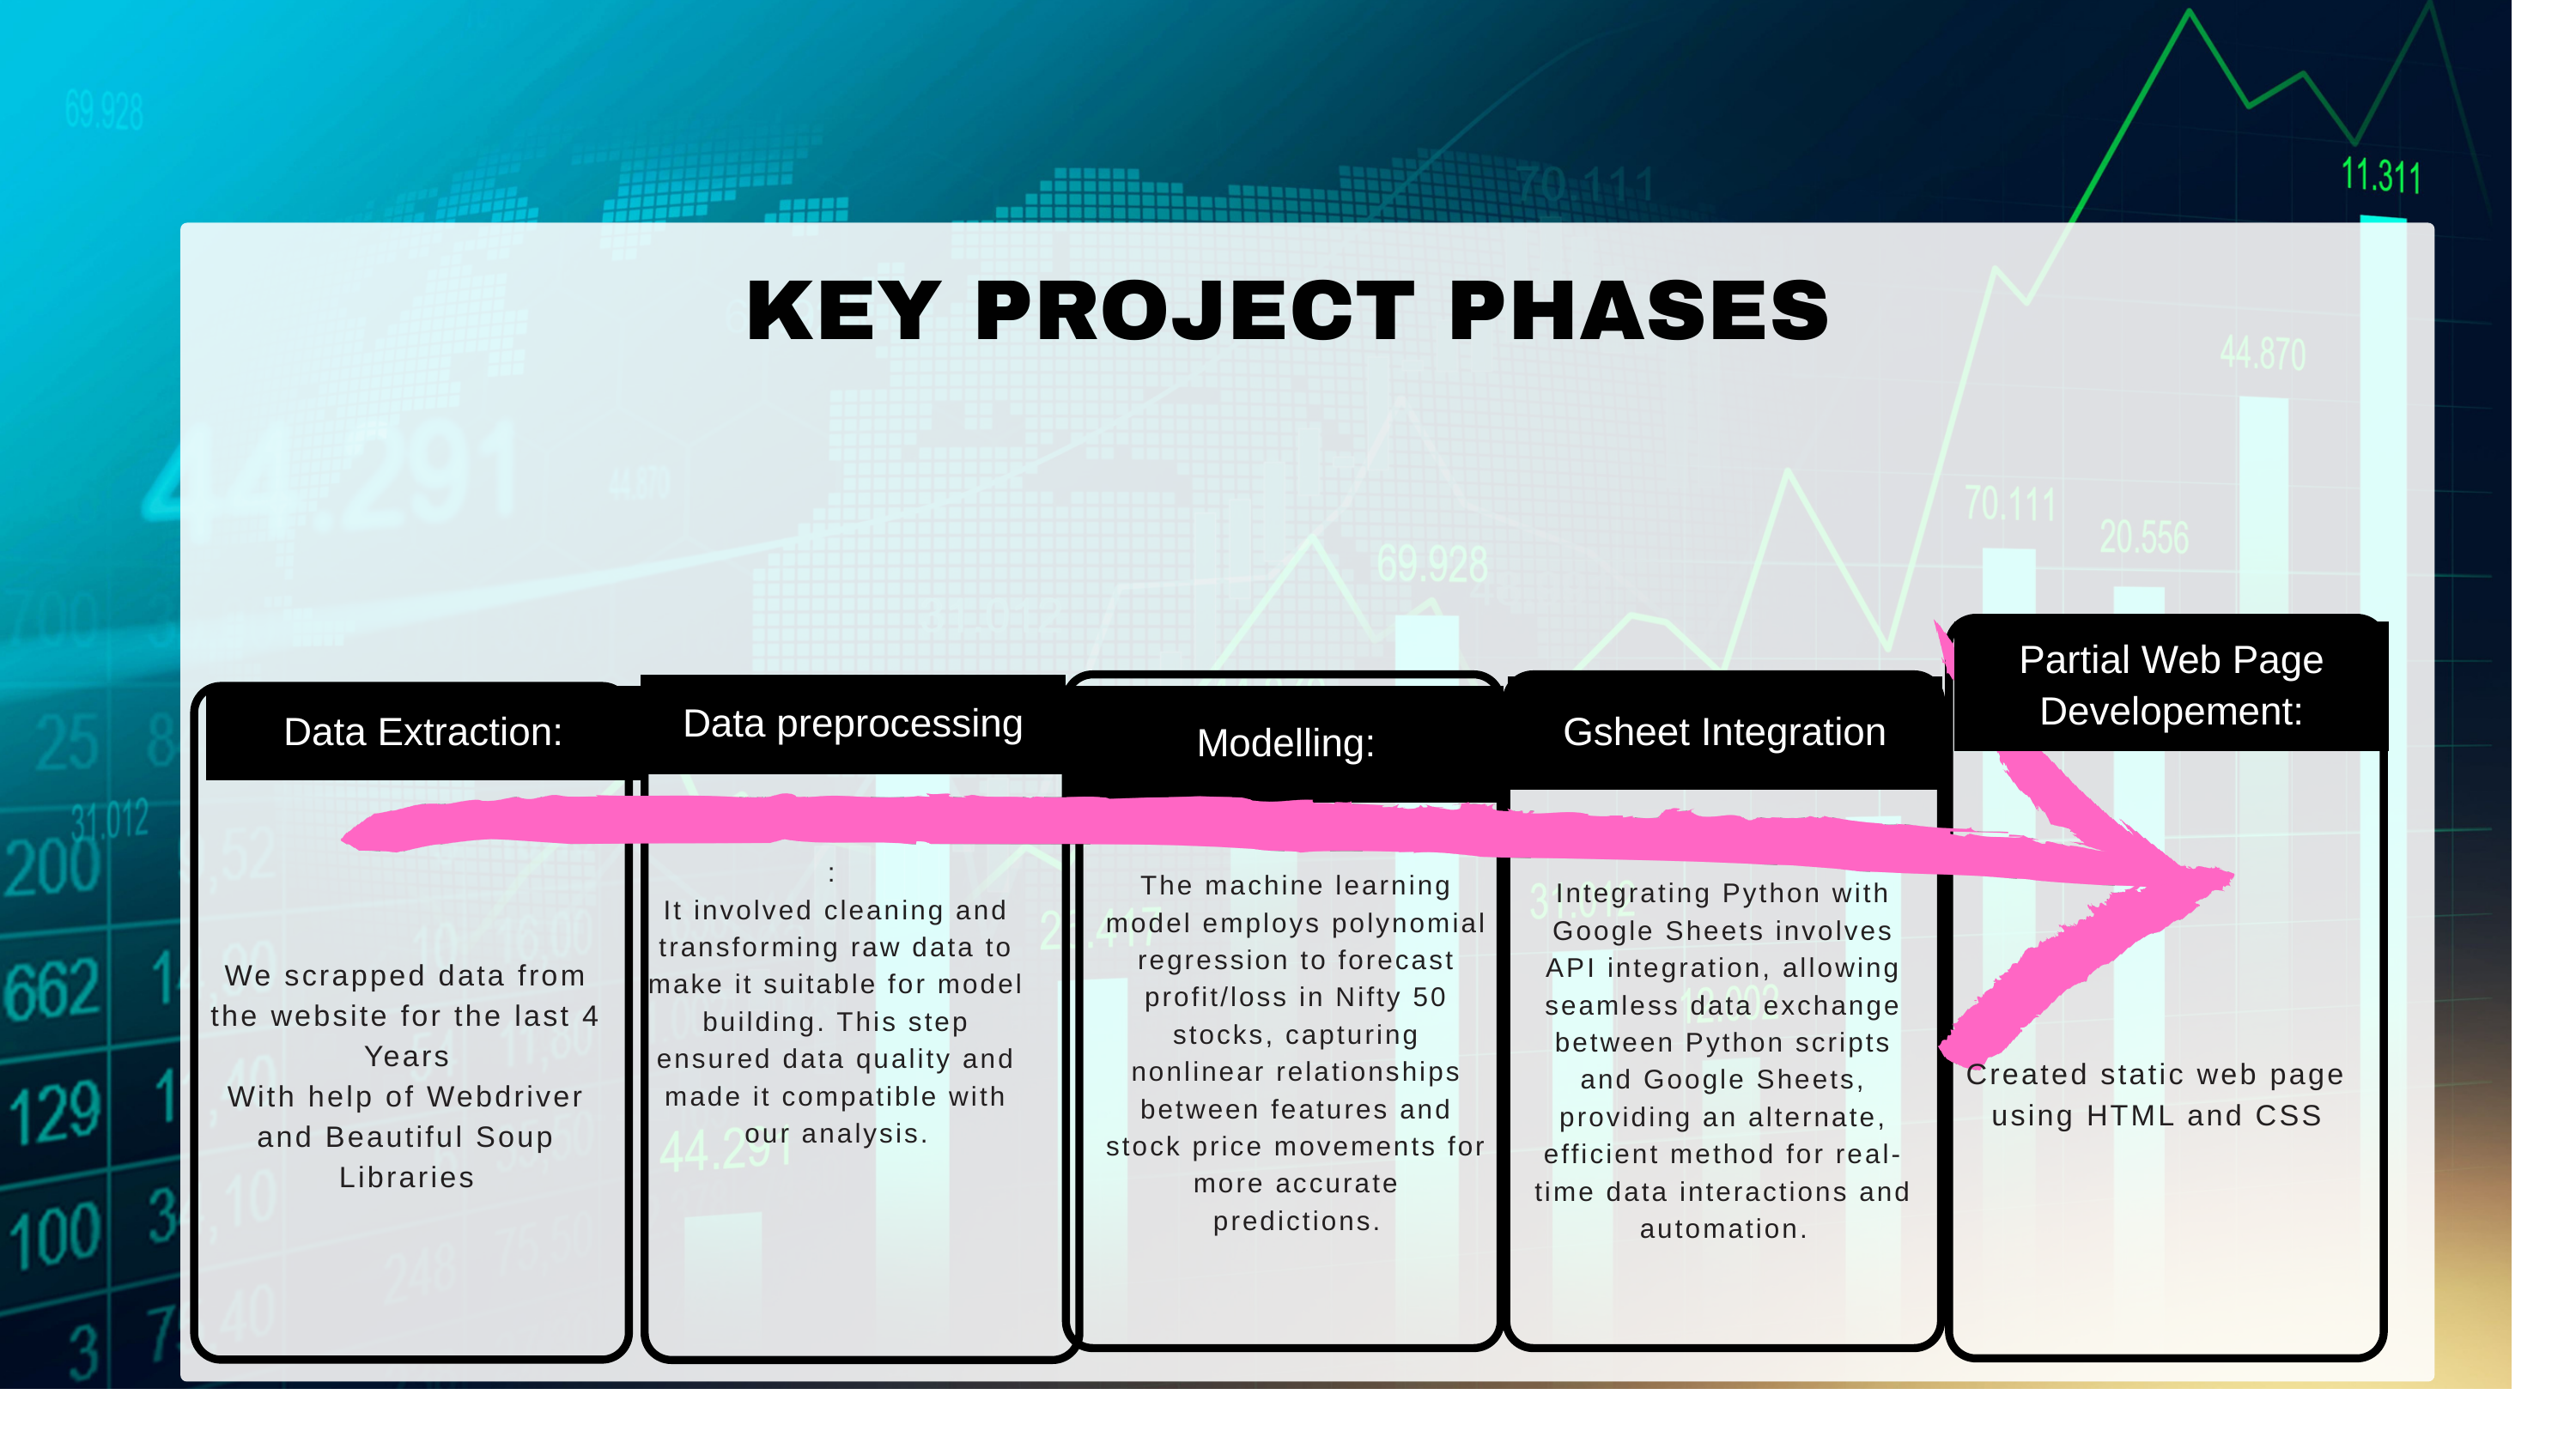

KEY PROJECT PHASES

Partial Web Page Developement:

Data preprocessing

Gsheet Integration

Modelling:

Data Extraction:

:
It involved cleaning and transforming raw data to make it suitable for model building. This step ensured data quality and made it compatible with our analysis.

The machine learning model employs polynomial regression to forecast profit/loss in Nifty 50 stocks, capturing nonlinear relationships between features and stock price movements for more accurate predictions.
Integrating Python with Google Sheets involves API integration, allowing seamless data exchange between Python scripts and Google Sheets, providing an alternate, efficient method for real-time data interactions and automation.
We scrapped data from the website for the last 4 Years
With help of Webdriver and Beautiful Soup Libraries

Created static web page using HTML and CSS